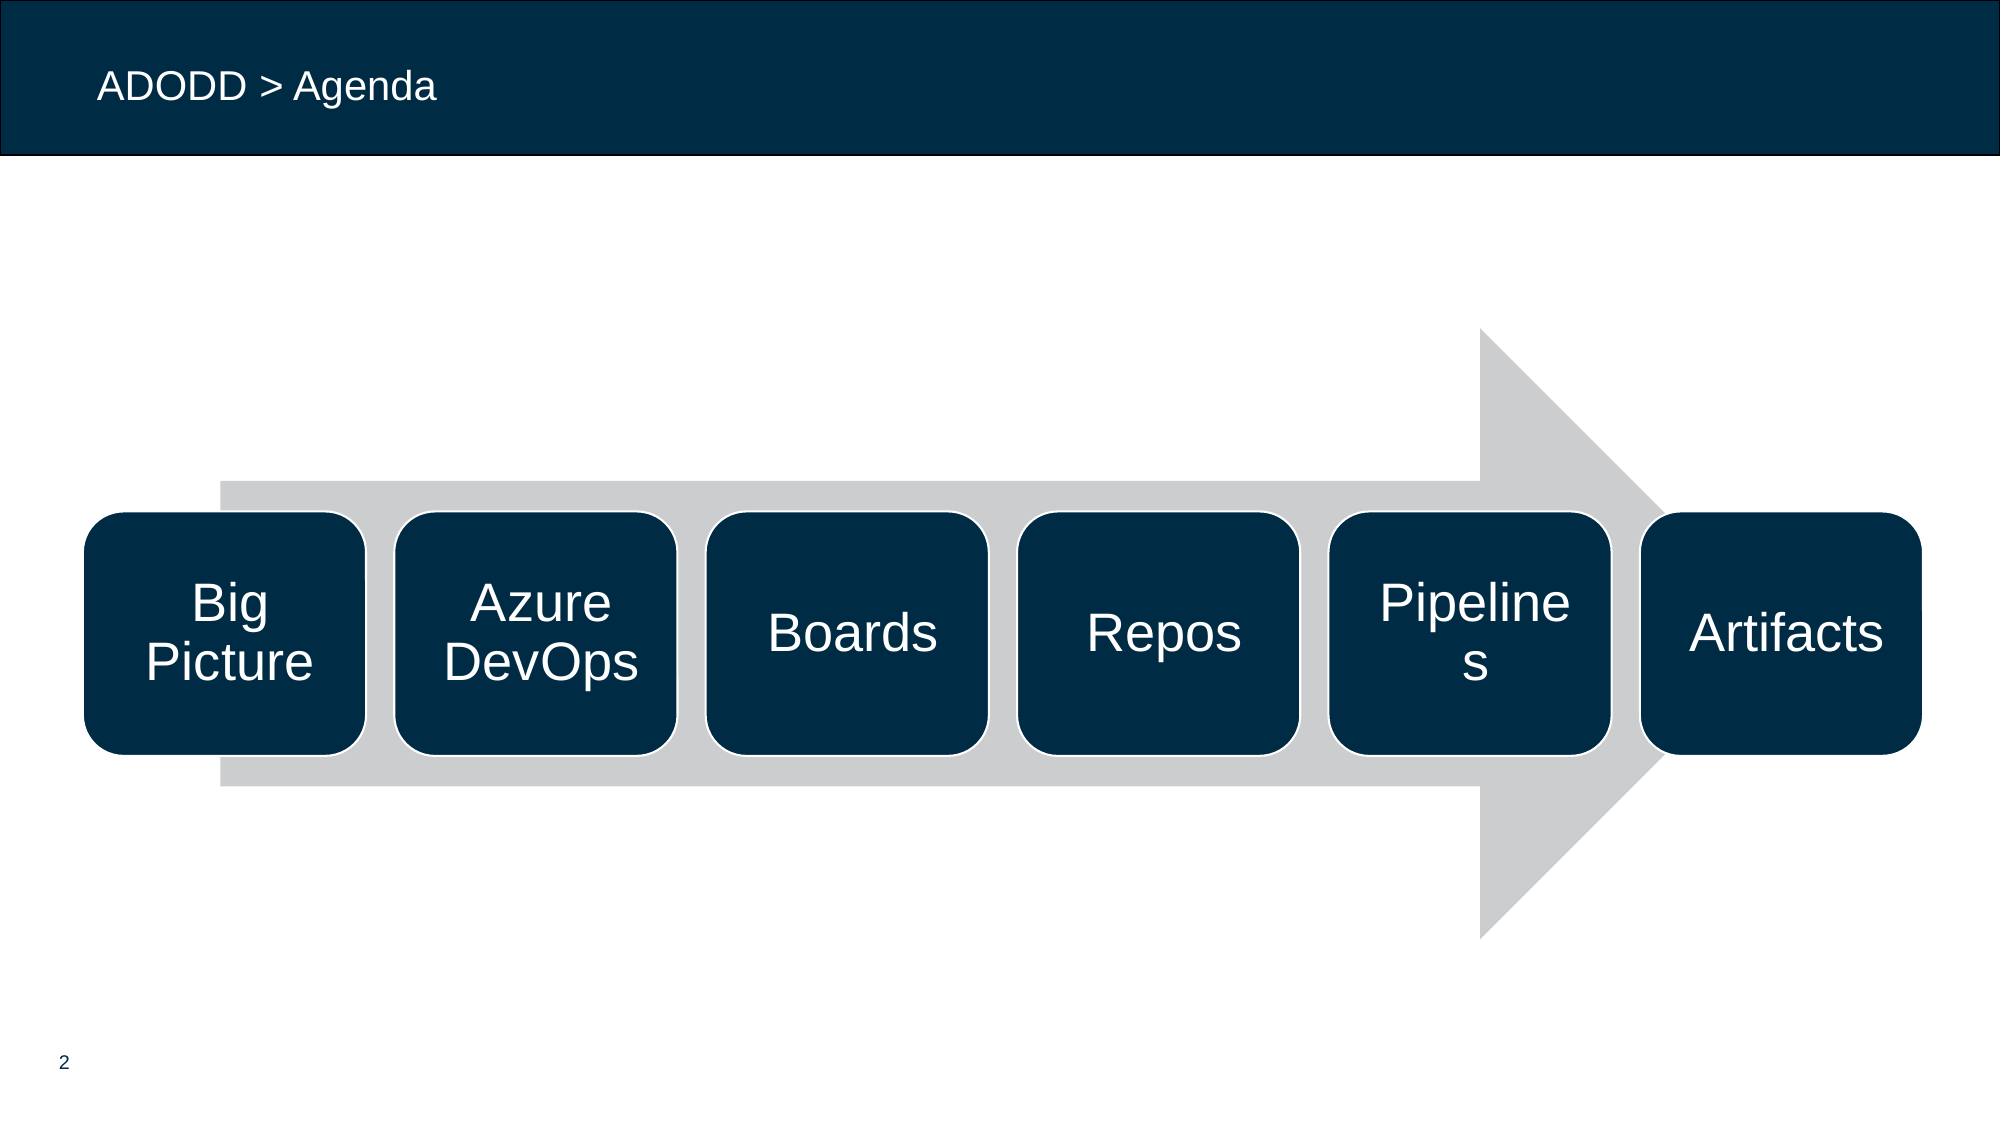

ADODD > Agenda
Big Picture
Azure DevOps
Boards
Repos
Pipelines
Artifacts